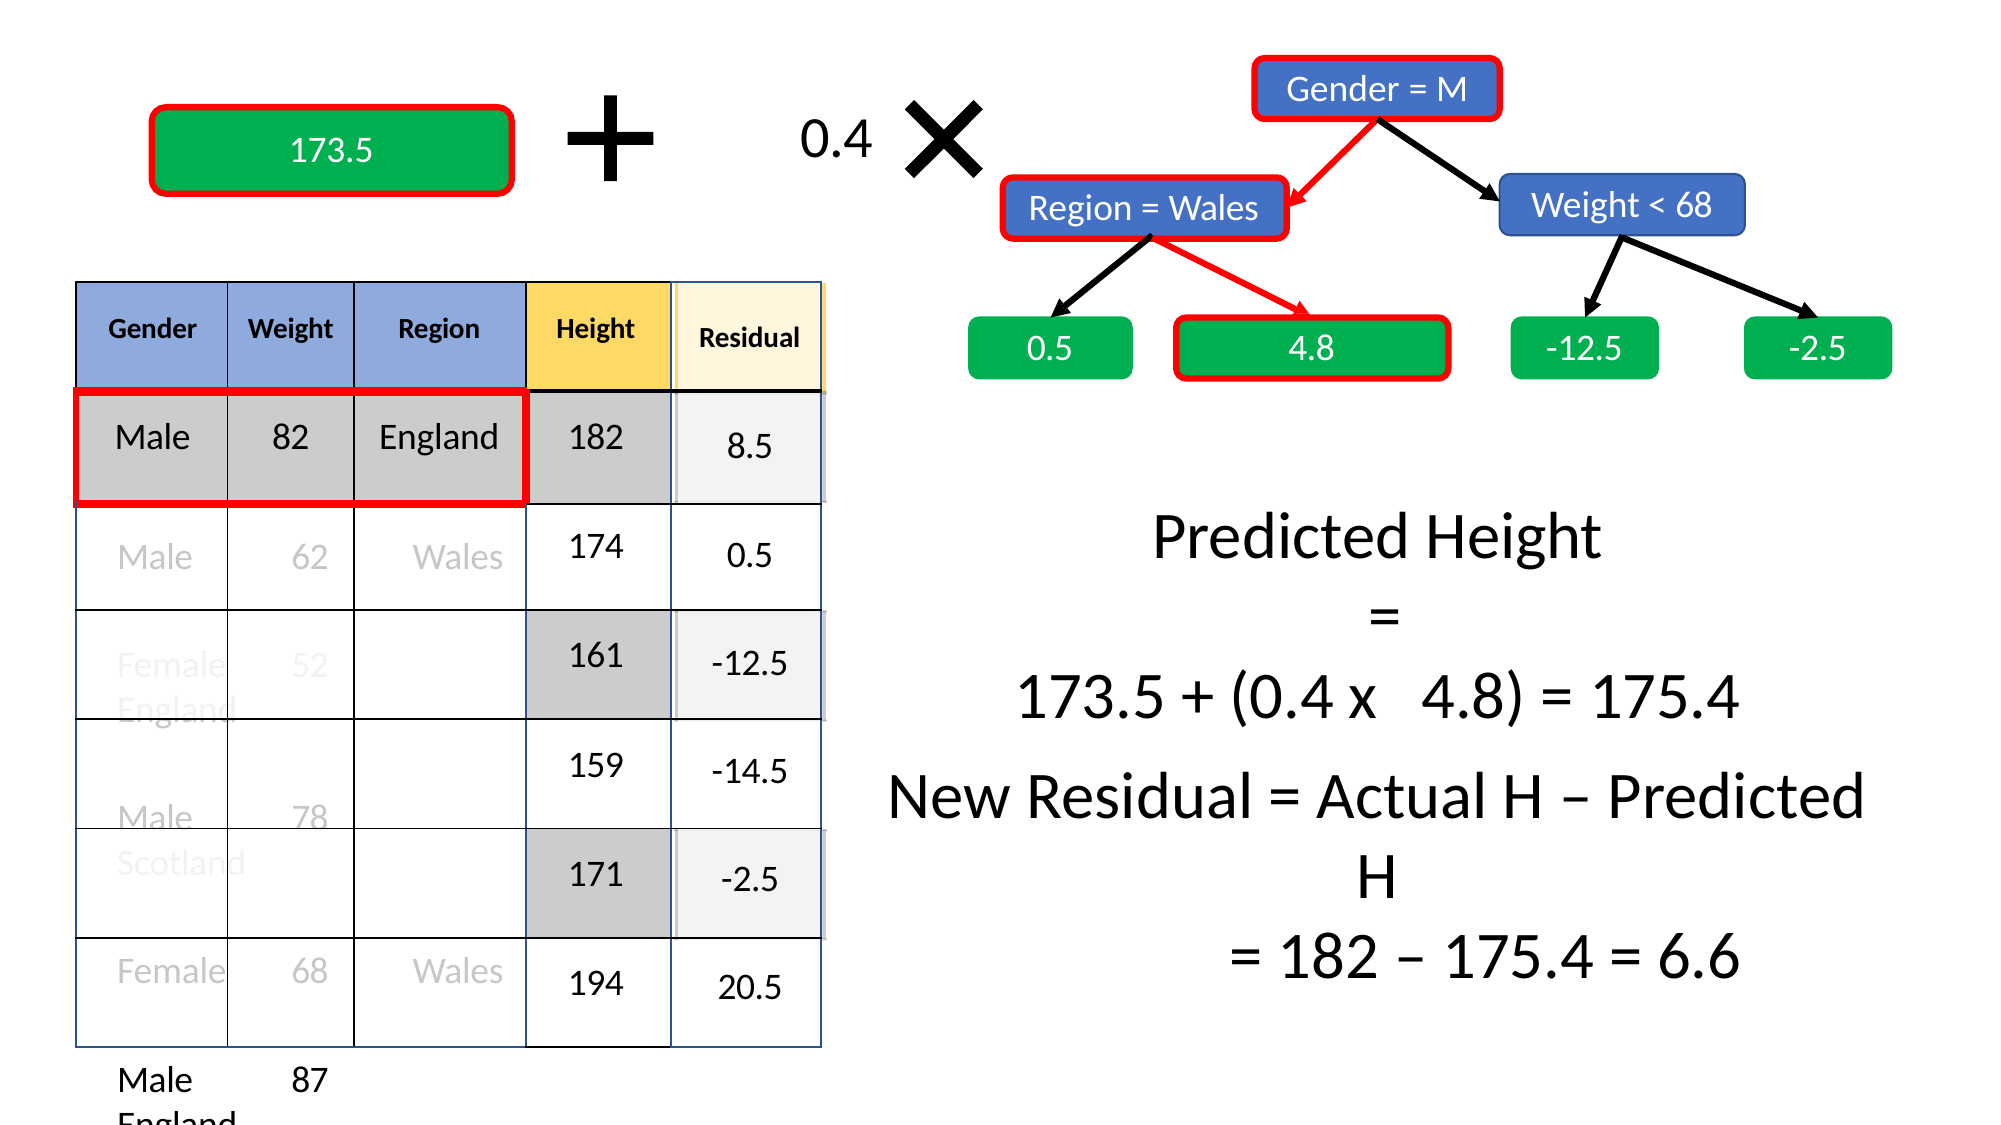

Gender = M

0.4

173.5

Weight < 68
Region = Wales

| Gender | Weight | Region | Height |  |
| --- | --- | --- | --- | --- |
| Male | 82 | England | 182 |  |
|  |  |  | 174 |  |
|  |  |  | 161 |  |
|  |  |  | 159 |  |
|  |  |  | 171 |  |
|  |  |  | 194 |  |

0.5
4.8
-12.5
-2.5
Residual

8.5

0.5

-12.5

-14.5

-2.5

20.5
Predicted Height
=
173.5 + (0.4 x	4.8) = 175.4
New Residual = Actual H – Predicted H
= 182 – 175.4 = 6.6

Male	62	Wales

Female	52	England

Male	78	Scotland

Female	68	Wales

Male	87	England